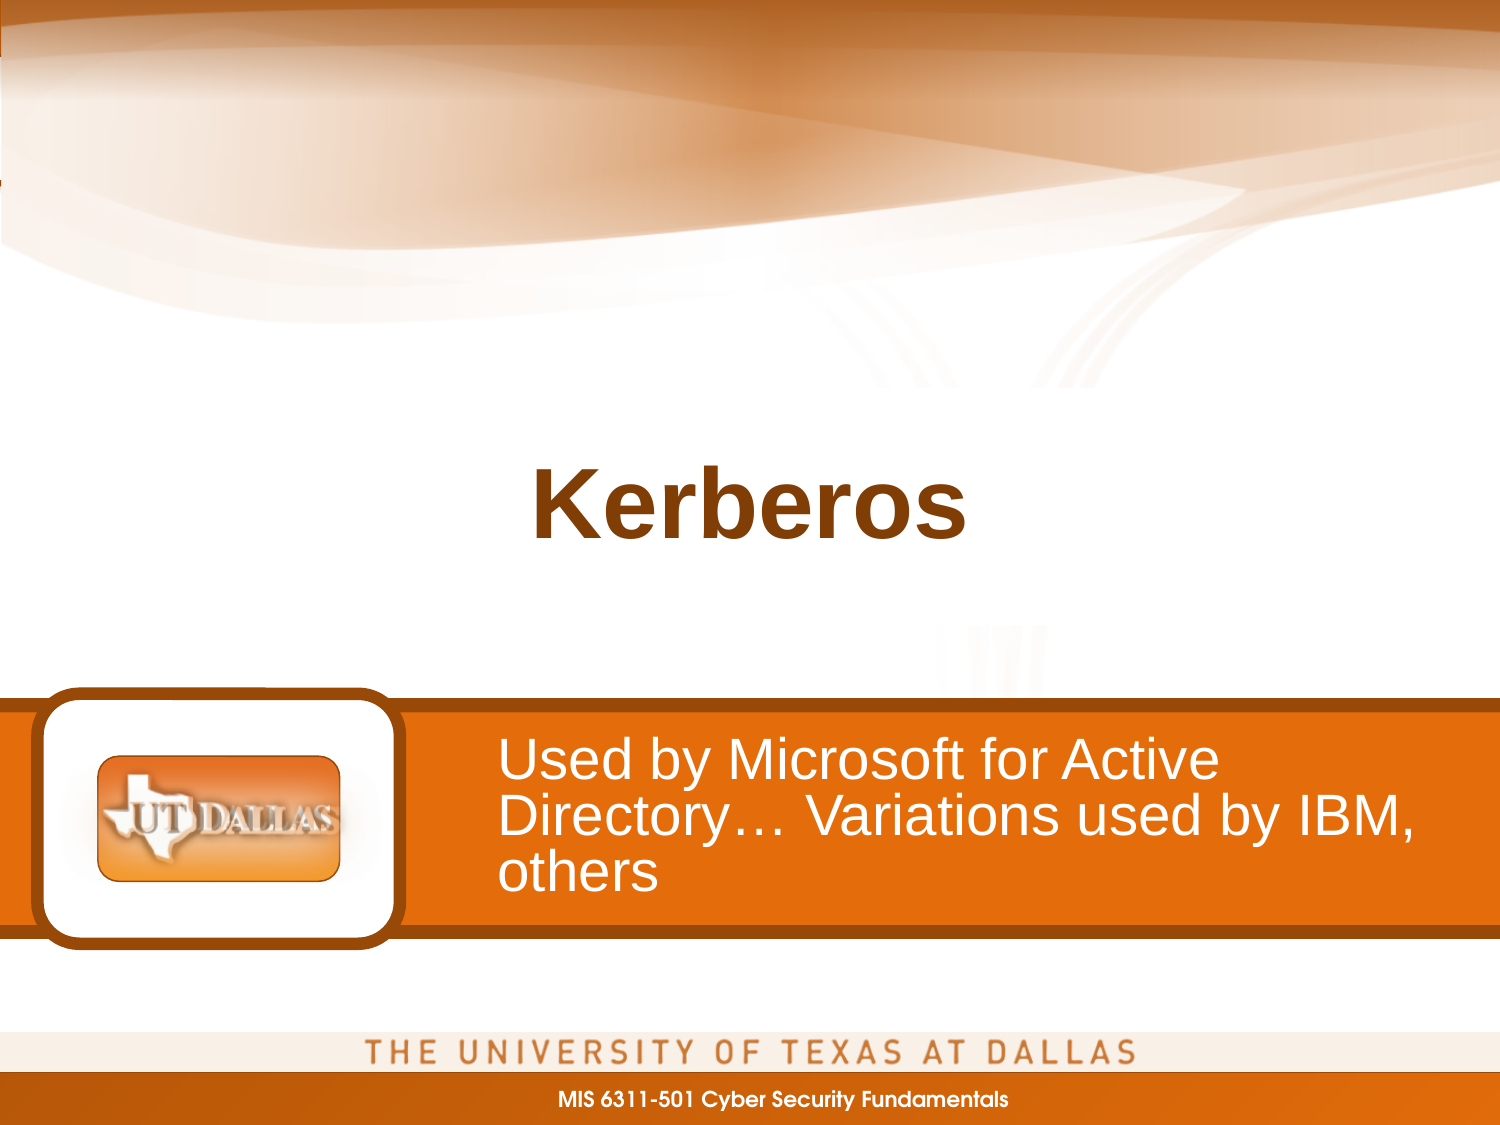

# Kerberos
Used by Microsoft for Active Directory… Variations used by IBM, others